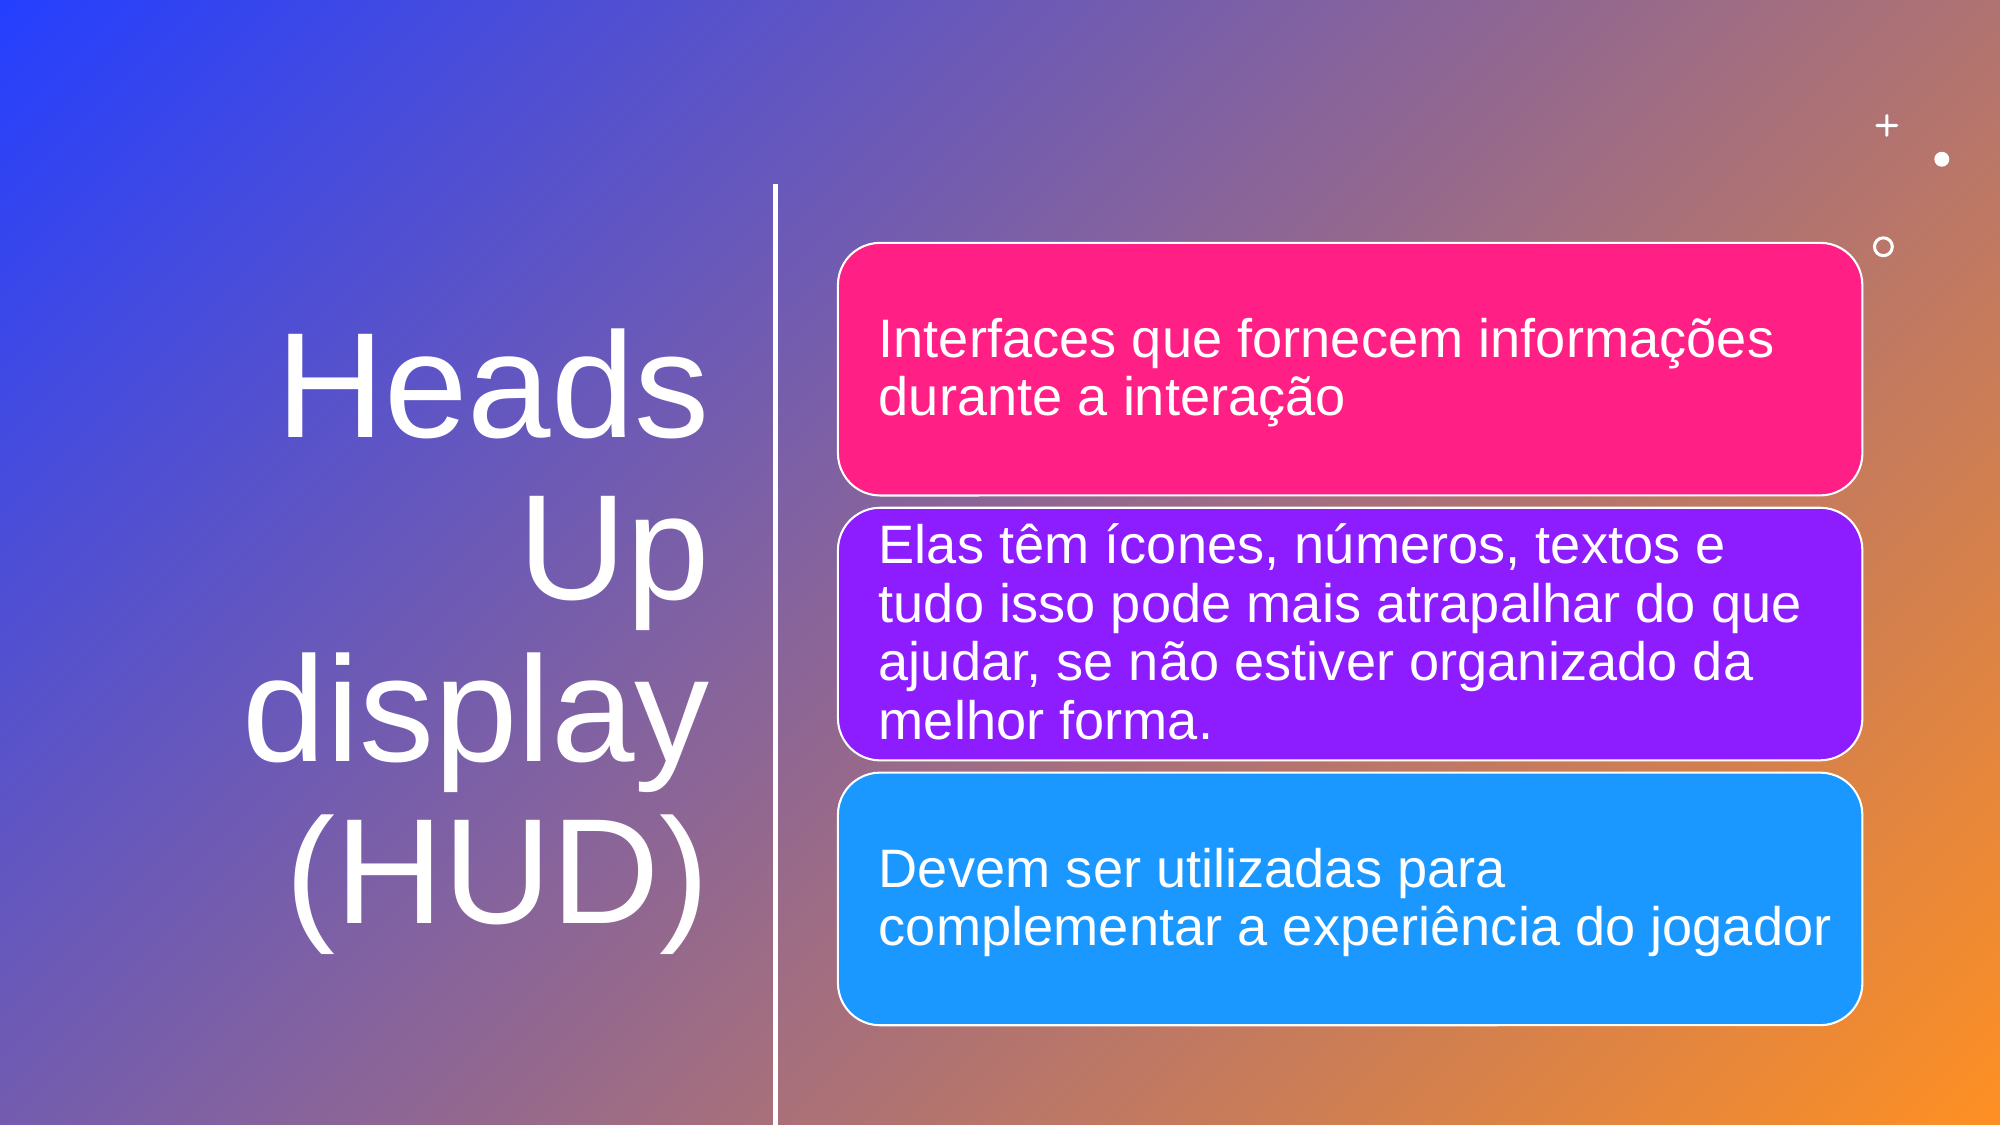

# Heads Up display (HUD)
Interfaces que fornecem informações durante a interação
Elas têm ícones, números, textos e tudo isso pode mais atrapalhar do que ajudar, se não estiver organizado da melhor forma.
Devem ser utilizadas para complementar a experiência do jogador